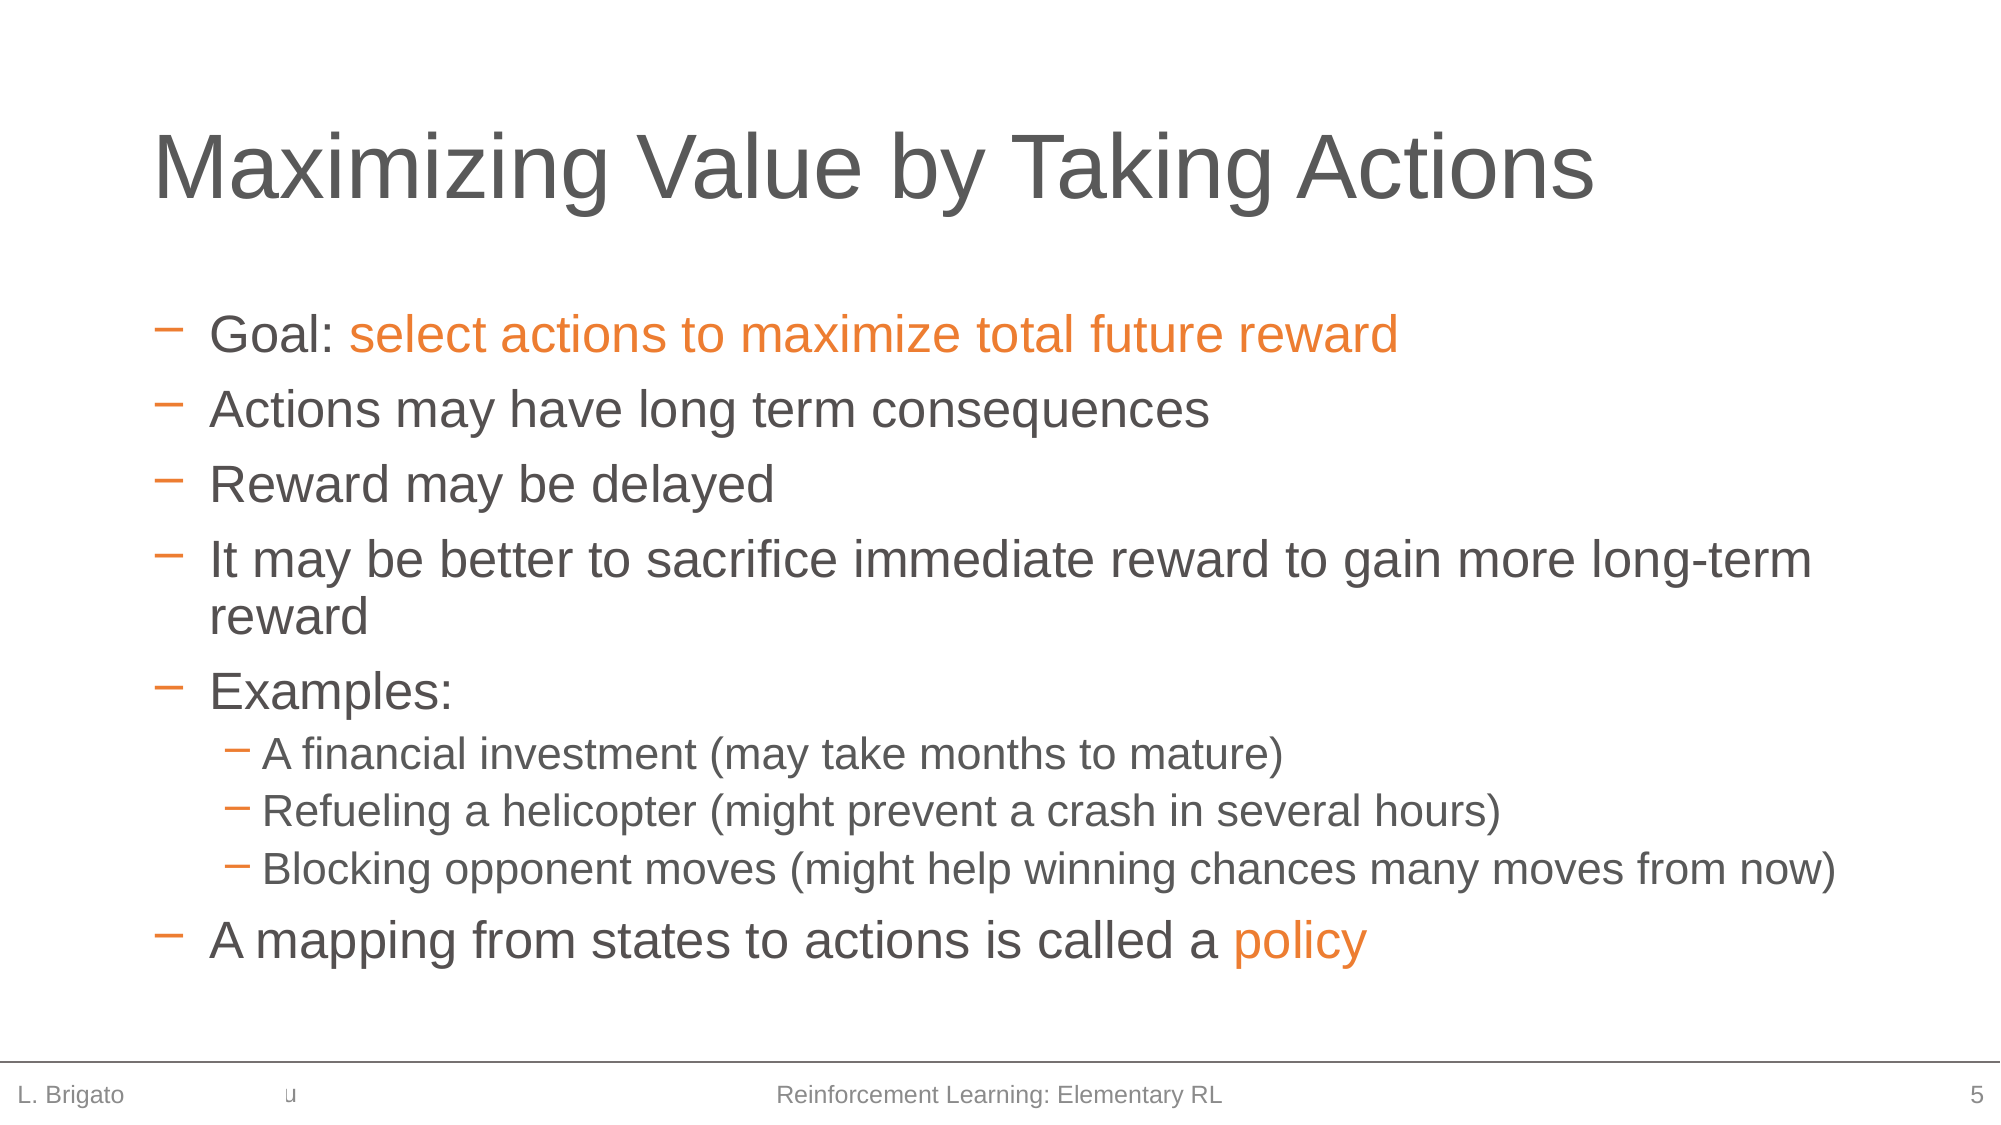

# Maximizing Value by Taking Actions
Goal: select actions to maximize total future reward
Actions may have long term consequences
Reward may be delayed
It may be better to sacrifice immediate reward to gain more long-term reward
Examples:
A financial investment (may take months to mature)
Refueling a helicopter (might prevent a crash in several hours)
Blocking opponent moves (might help winning chances many moves from now)
A mapping from states to actions is called a policy

L. Brigato
Reinforcement Learning: Elementary RL
5